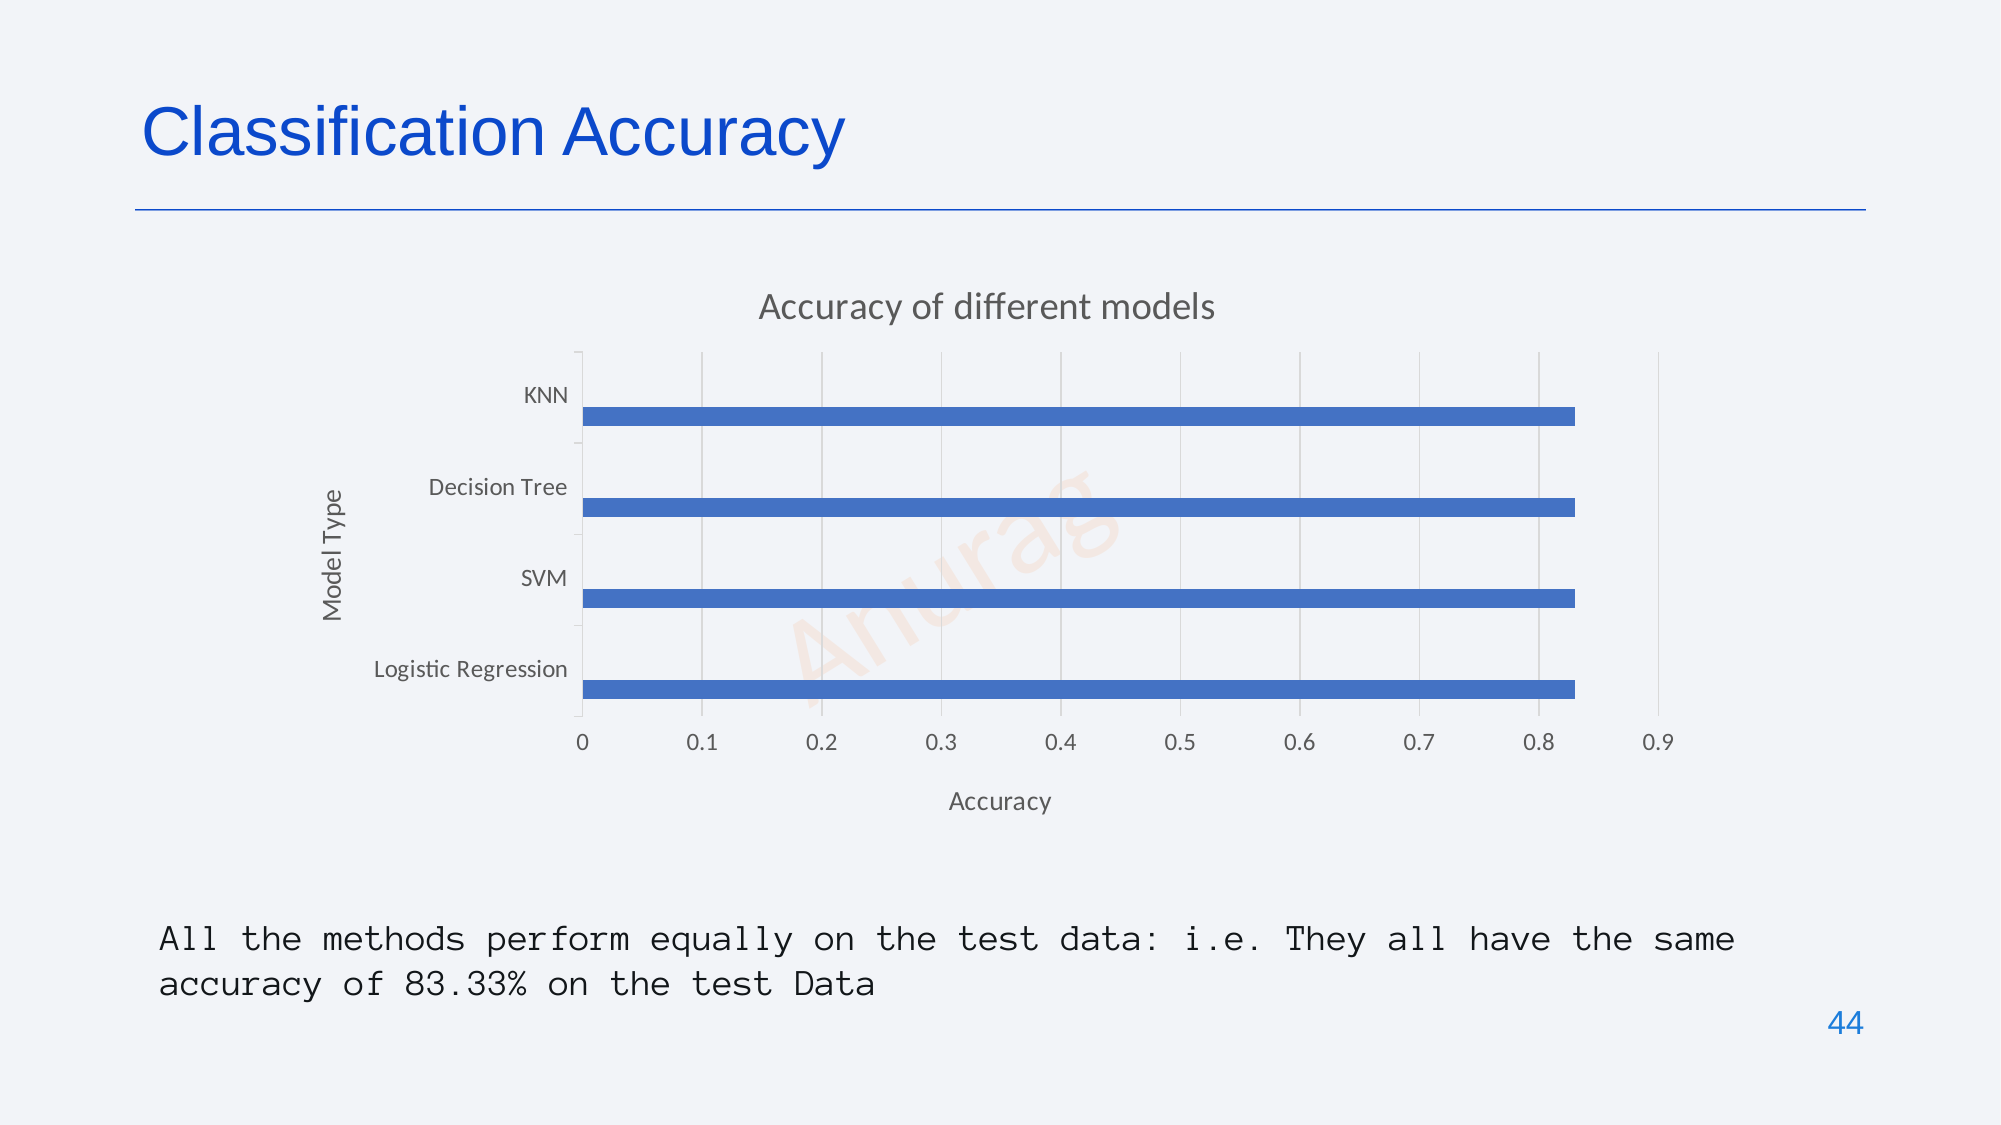

Classification Accuracy

### Chart: Accuracy of different models

| Category | Series 1 | Column2 | Column1 |
|---|---|---|---|
| Logistic Regression | 0.83 | None | None |
| SVM | 0.83 | None | None |
| Decision Tree | 0.83 | None | None |
| KNN | 0.83 | None | None |
All the methods perform equally on the test data: i.e. They all have the same accuracy of 83.33% on the test Data

44